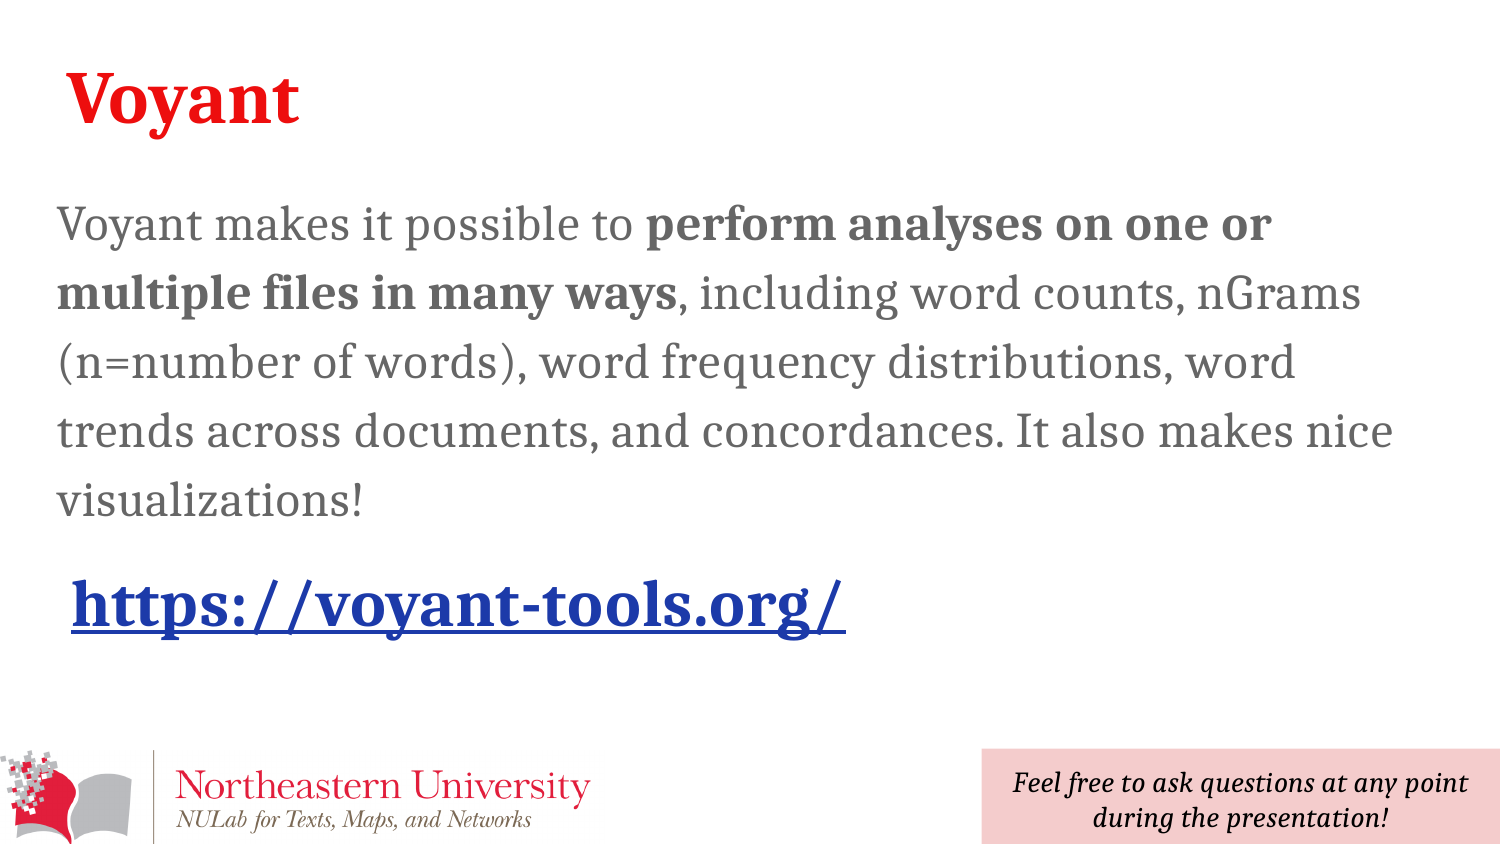

# Voyant
Voyant makes it possible to perform analyses on one or multiple files in many ways, including word counts, nGrams (n=number of words), word frequency distributions, word trends across documents, and concordances. It also makes nice visualizations!
 https://voyant-tools.org/